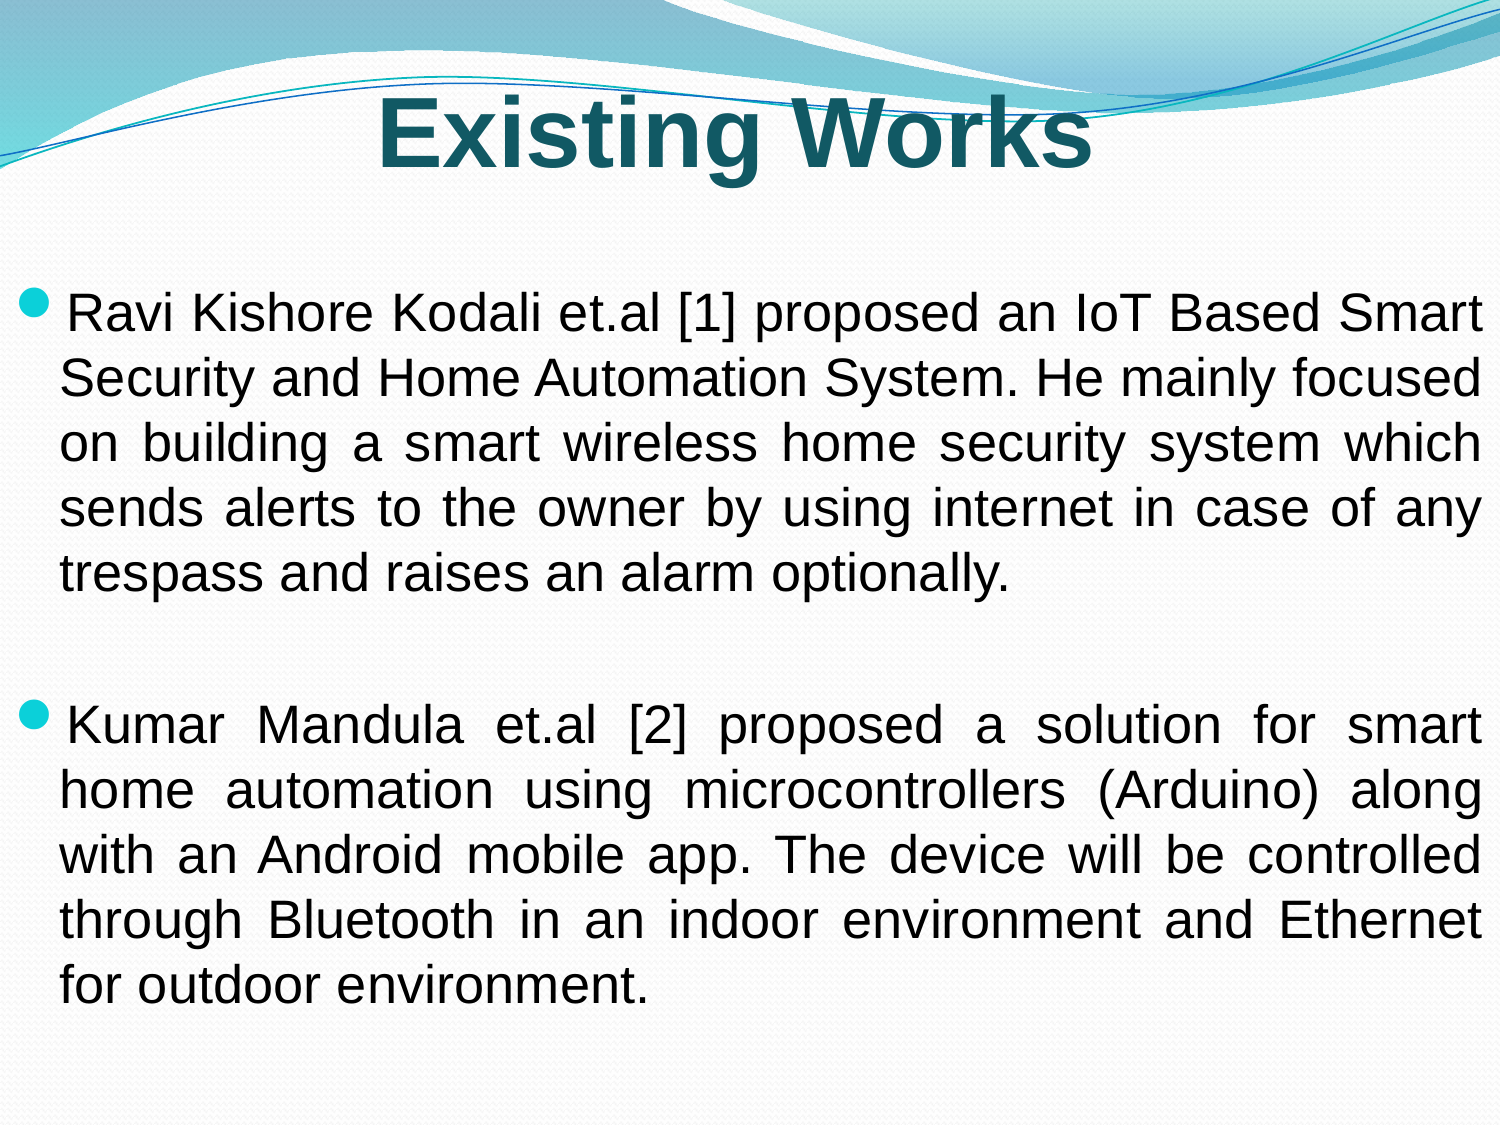

# Existing Works
Ravi Kishore Kodali et.al [1] proposed an IoT Based Smart Security and Home Automation System. He mainly focused on building a smart wireless home security system which sends alerts to the owner by using internet in case of any trespass and raises an alarm optionally.

Kumar Mandula et.al [2] proposed a solution for smart home automation using microcontrollers (Arduino) along with an Android mobile app. The device will be controlled through Bluetooth in an indoor environment and Ethernet for outdoor environment.